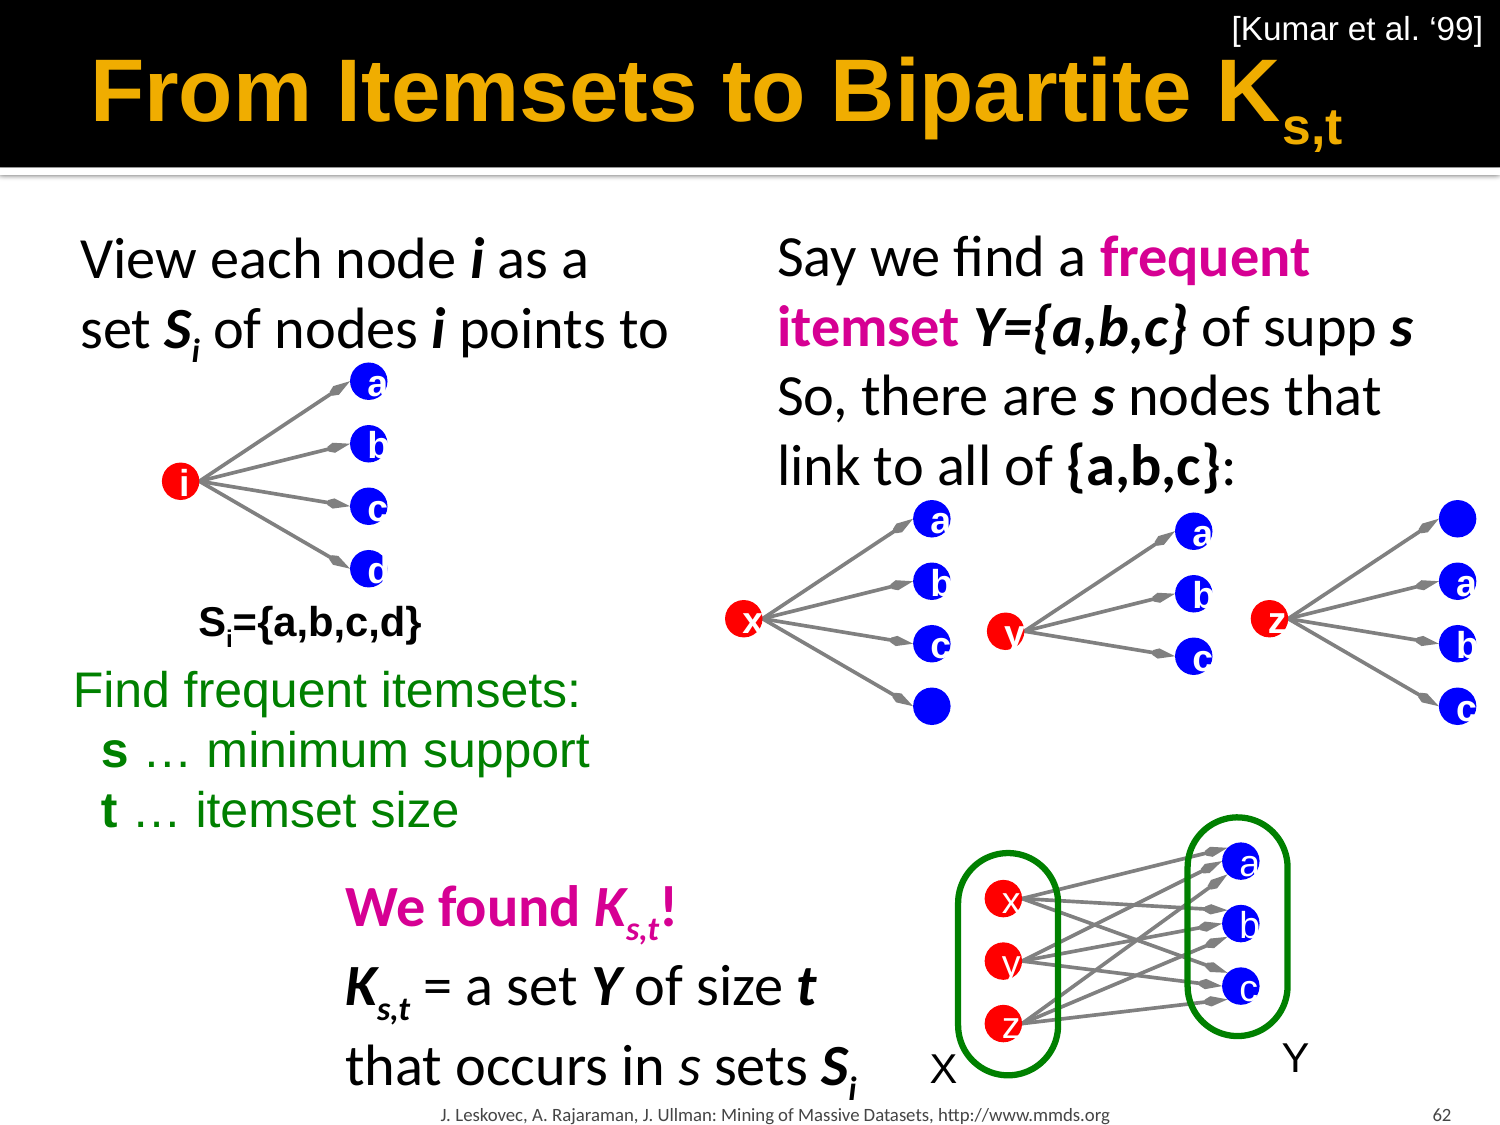

[Kumar et al. ‘99]
# From Itemsets to Bipartite Ks,t
Say we find a frequent itemset Y={a,b,c} of supp s
So, there are s nodes that link to all of {a,b,c}:
View each node i as a
set Si of nodes i points to
a
b
i
c
d
a
b
x
c

a
z
b
c
a
b
y
c
Si={a,b,c,d}
Find frequent itemsets:
  s … minimum support
  t … itemset size

a
x
b
y
c
z

We found Ks,t!
Ks,t = a set Y of size t
that occurs in s sets Si
Y
X
J. Leskovec, A. Rajaraman, J. Ullman: Mining of Massive Datasets, http://www.mmds.org
62